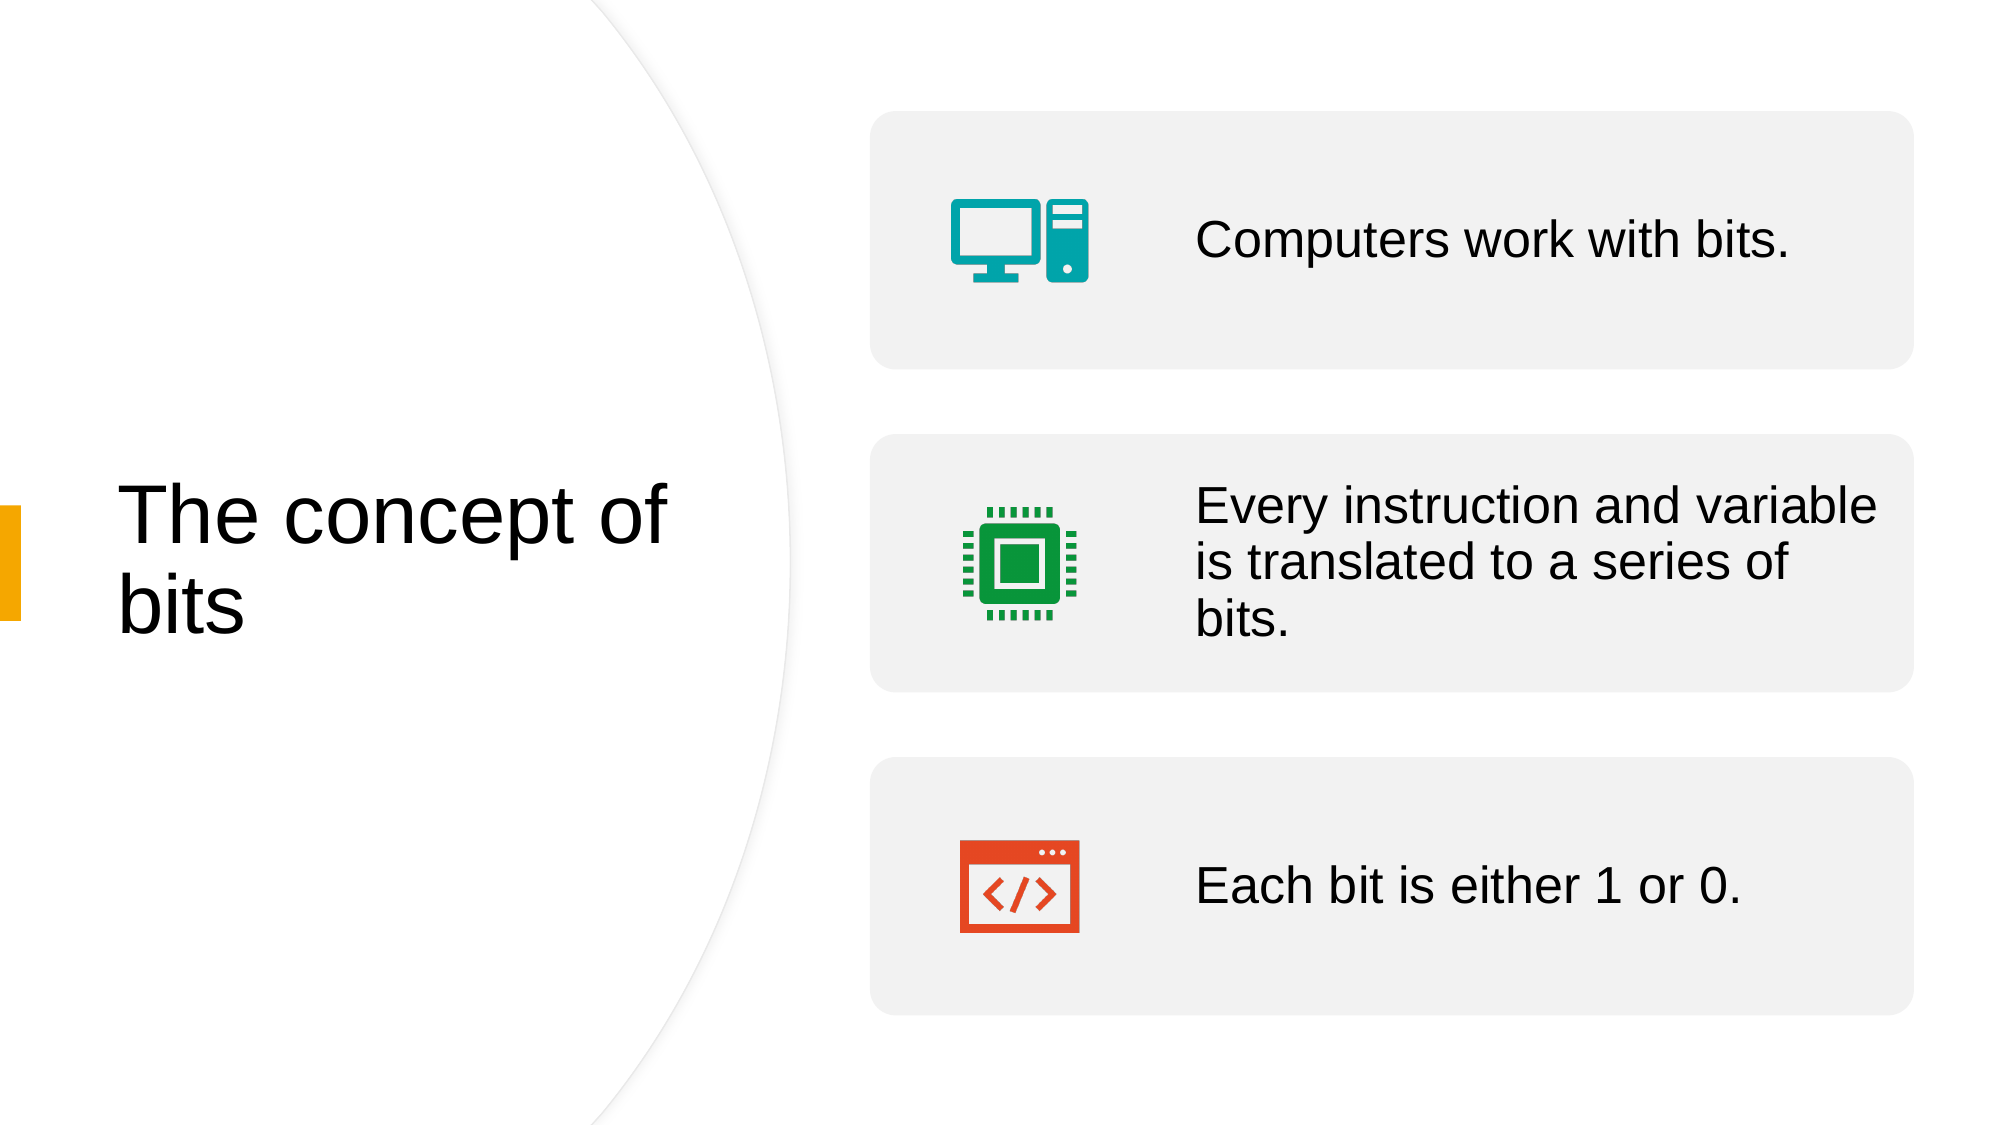

Computers work with bits.
Every instruction and variable is translated to a series of bits.
Each bit is either 1 or 0.
# The concept of bits